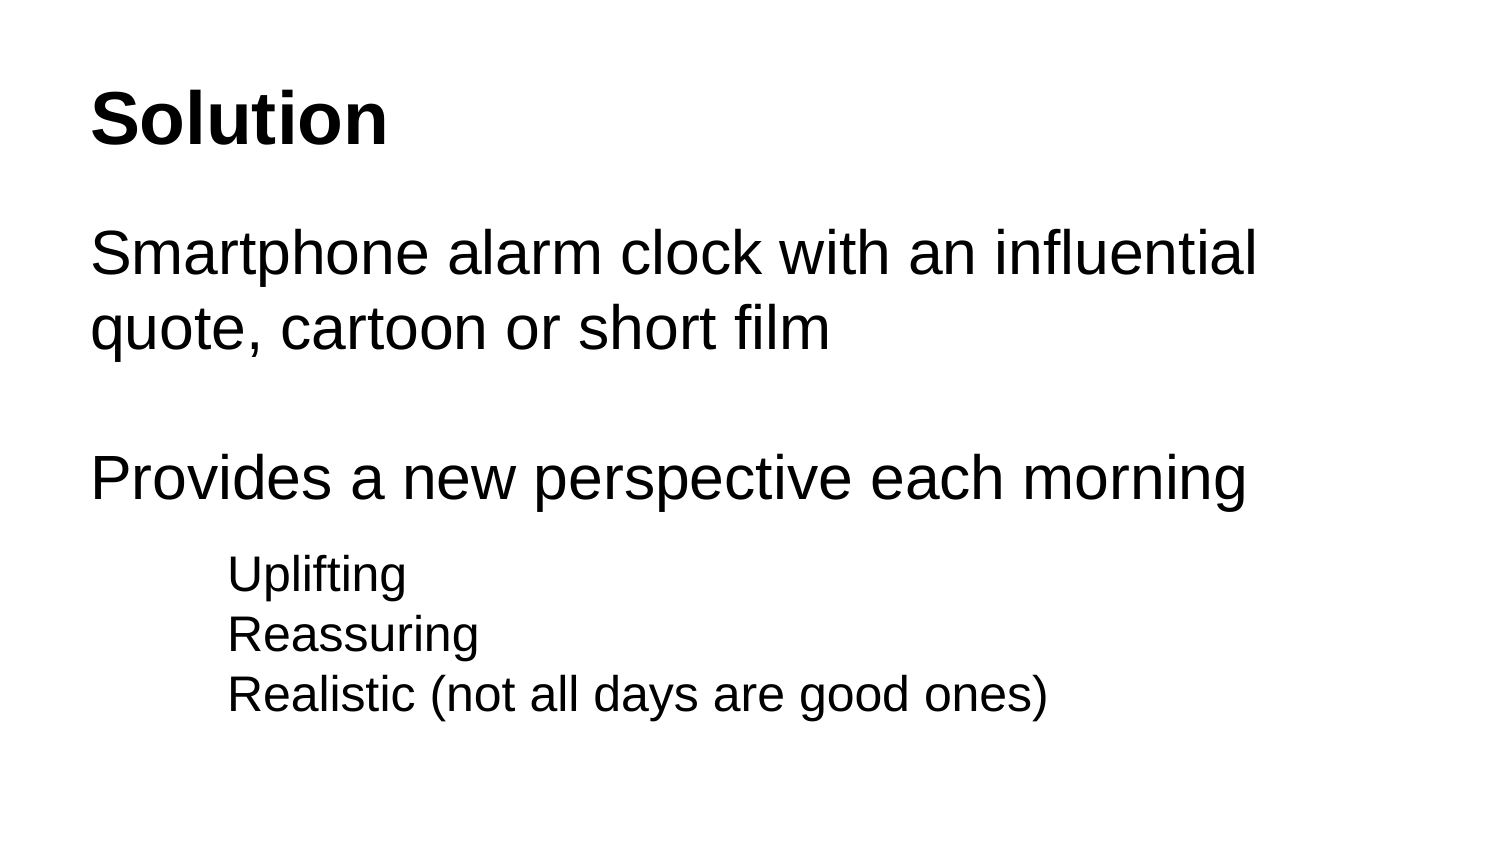

# Solution
Smartphone alarm clock with an influential quote, cartoon or short film

Provides a new perspective each morning
Uplifting
Reassuring
Realistic (not all days are good ones)